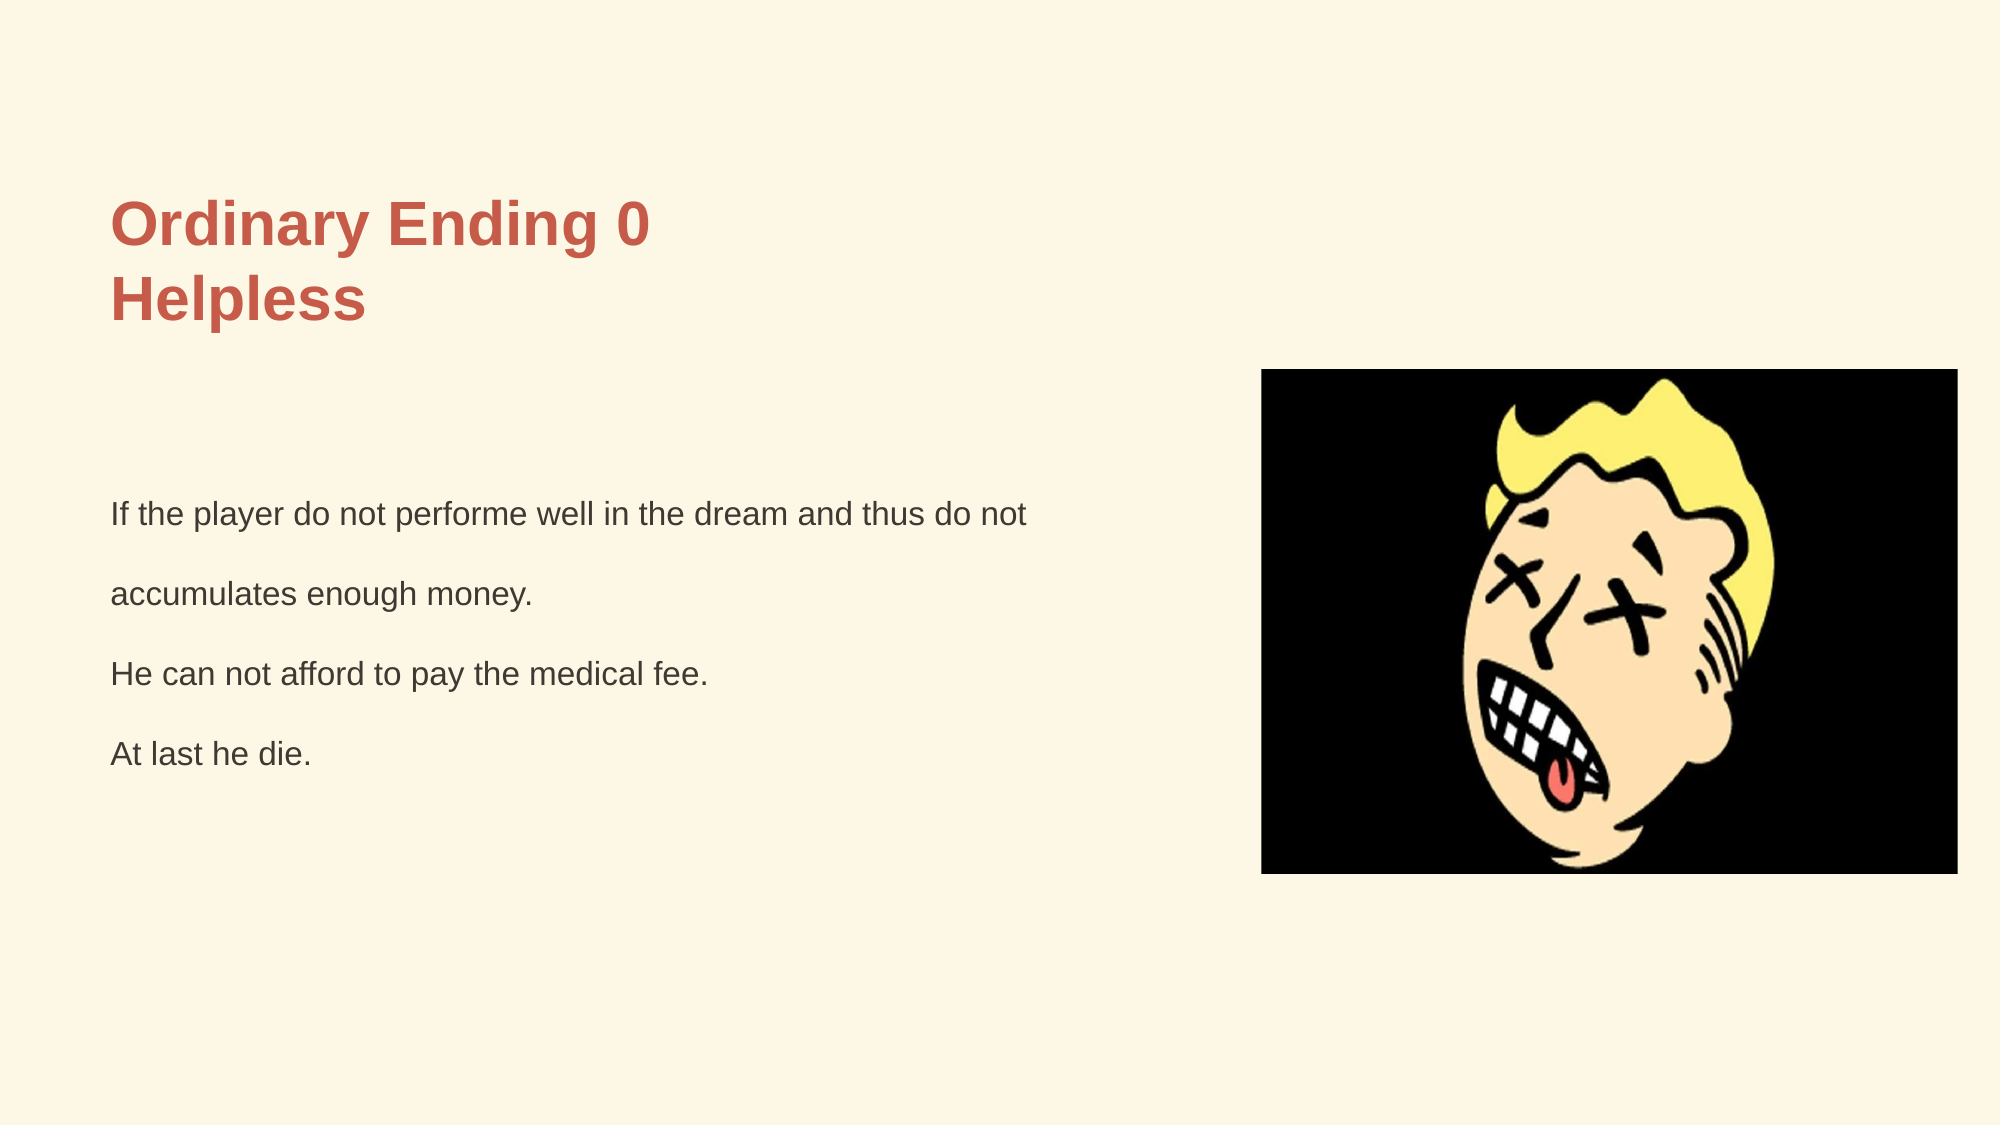

Ordinary Ending 0
Helpless

If the player do not performe well in the dream and thus do not accumulates enough money.
He can not afford to pay the medical fee.
At last he die.